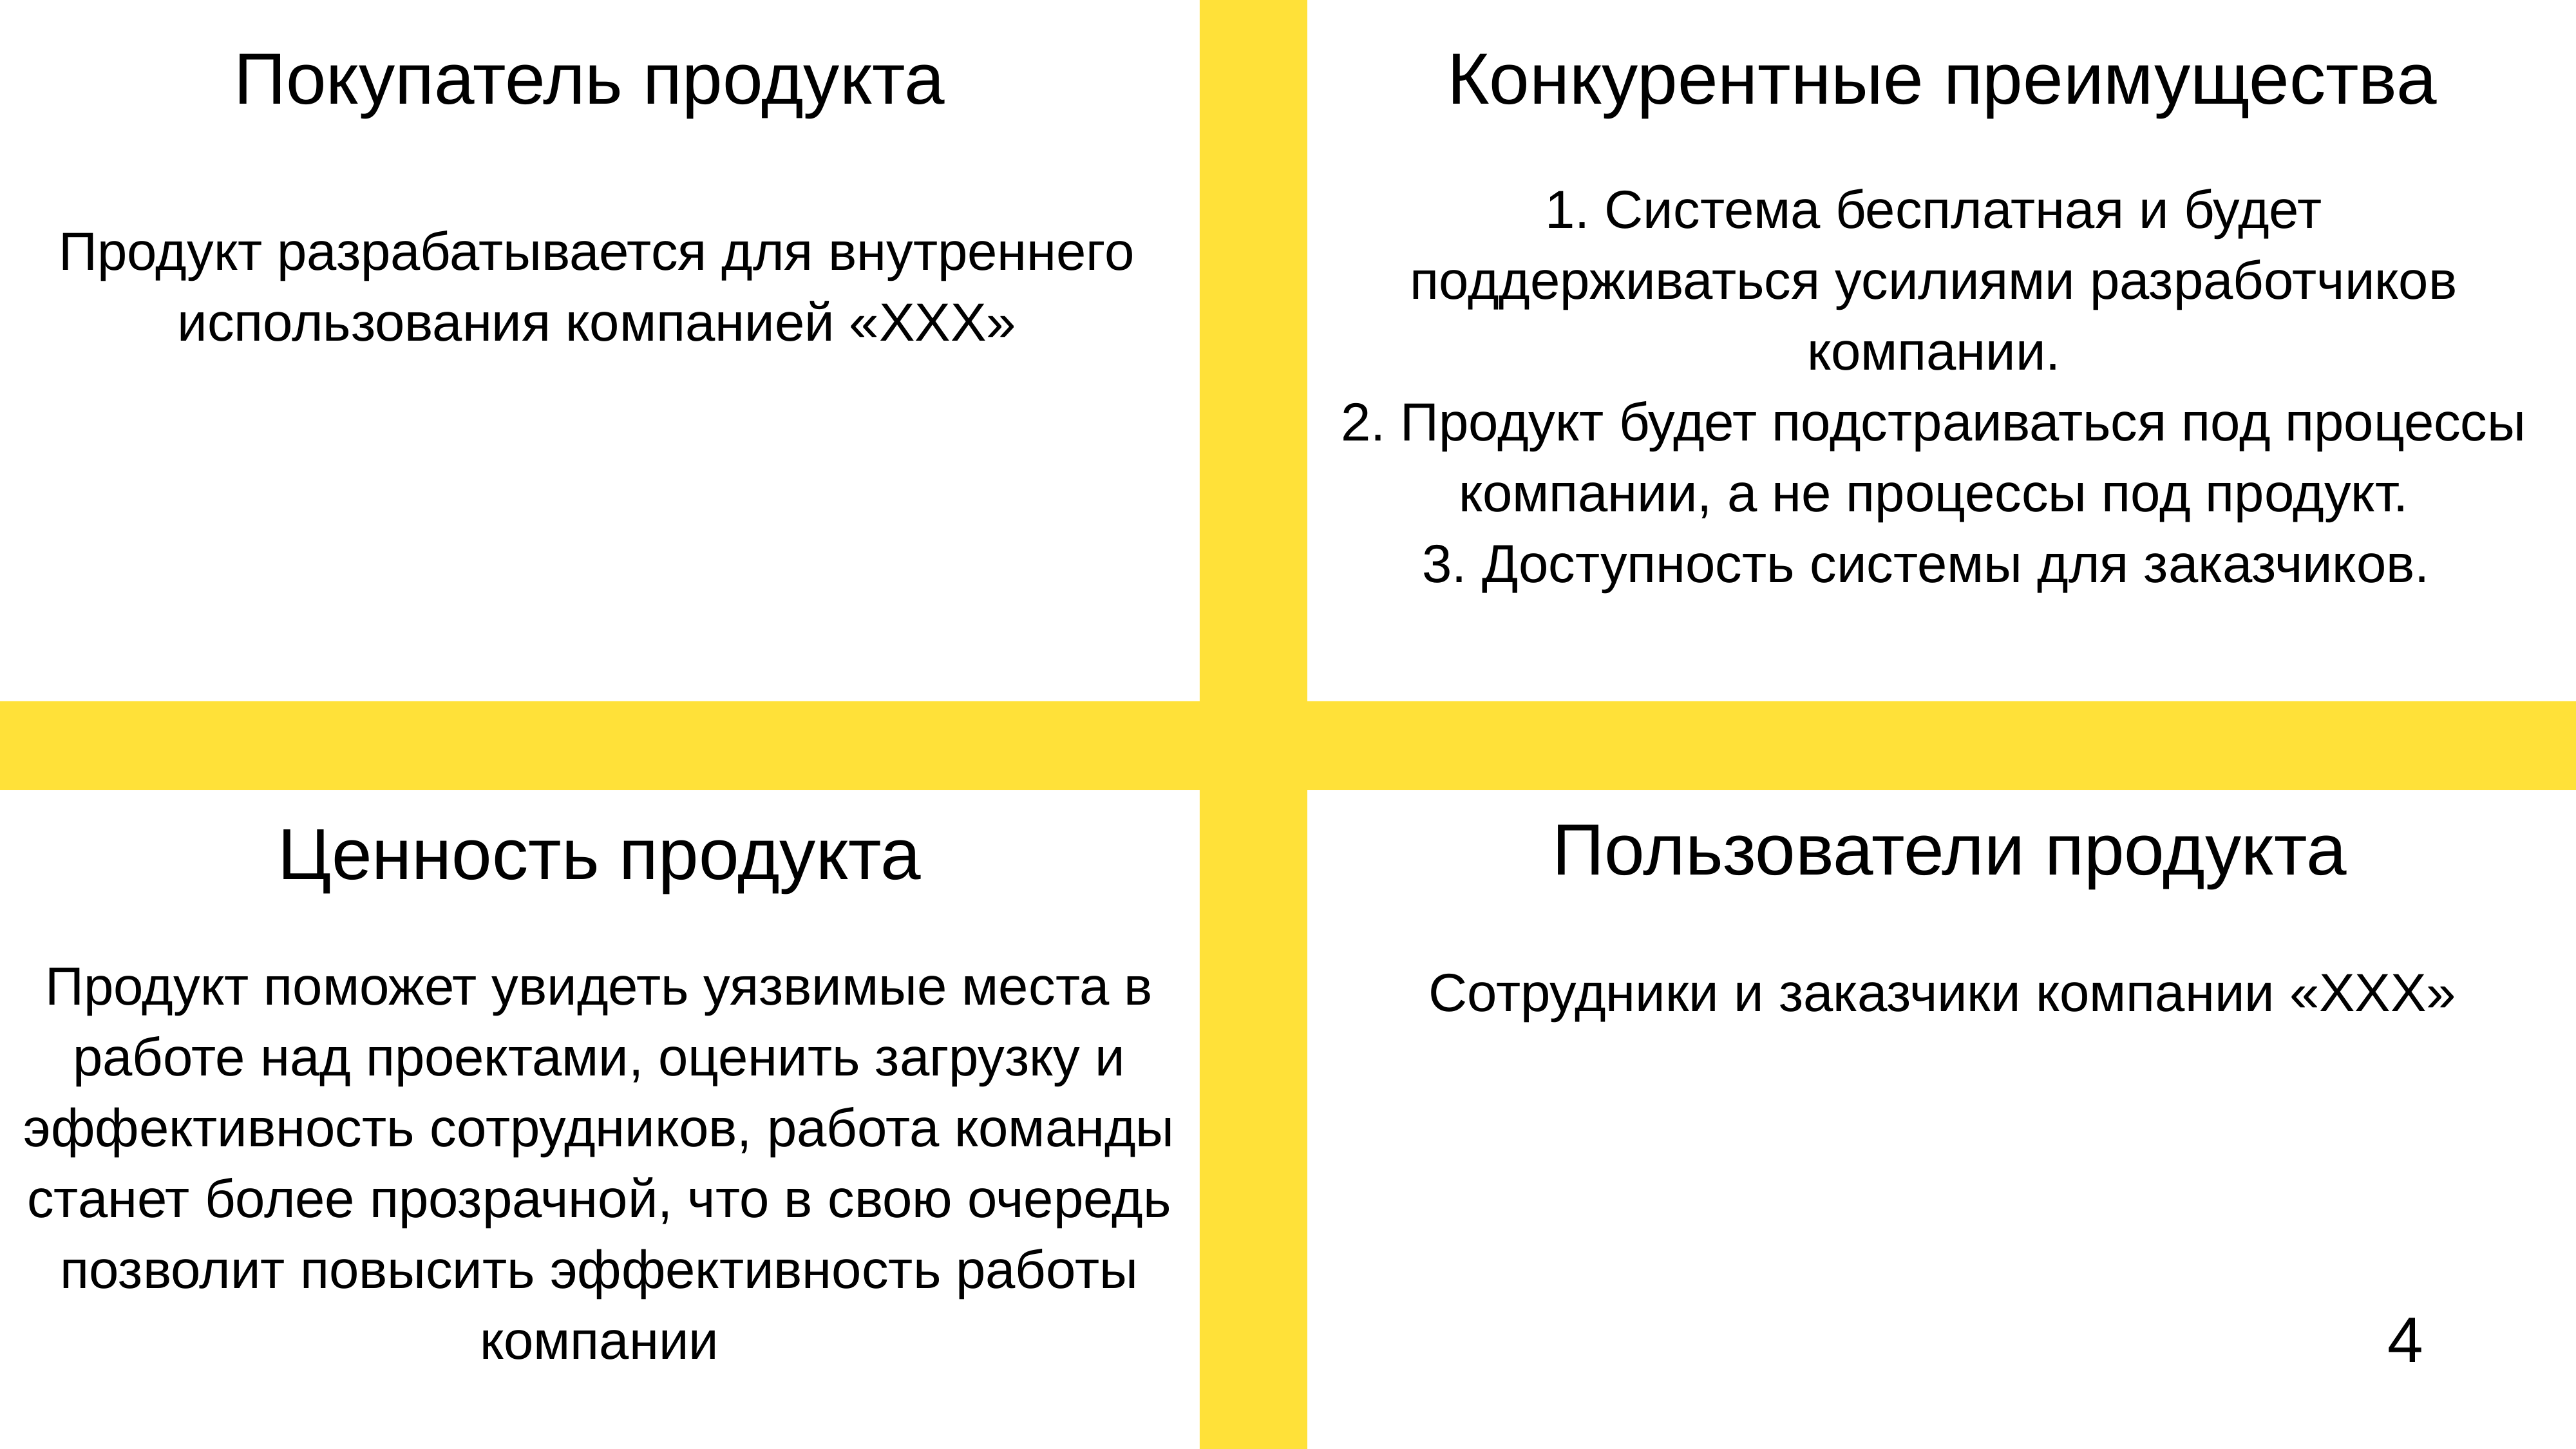

Конкурентные преимущества
Покупатель продукта
1. Система бесплатная и будет поддерживаться усилиями разработчиков компании.
2. Продукт будет подстраиваться под процессы компании, а не процессы под продукт.
3. Доступность системы для заказчиков.
Продукт разрабатывается для внутреннего использования компанией «XXX»

Пользователи продукта
Ценность продукта
Продукт поможет увидеть уязвимые места в работе над проектами, оценить загрузку и эффективность сотрудников, работа команды станет более прозрачной, что в свою очередь позволит повысить эффективность работы компании
Сотрудники и заказчики компании «XXX»
4